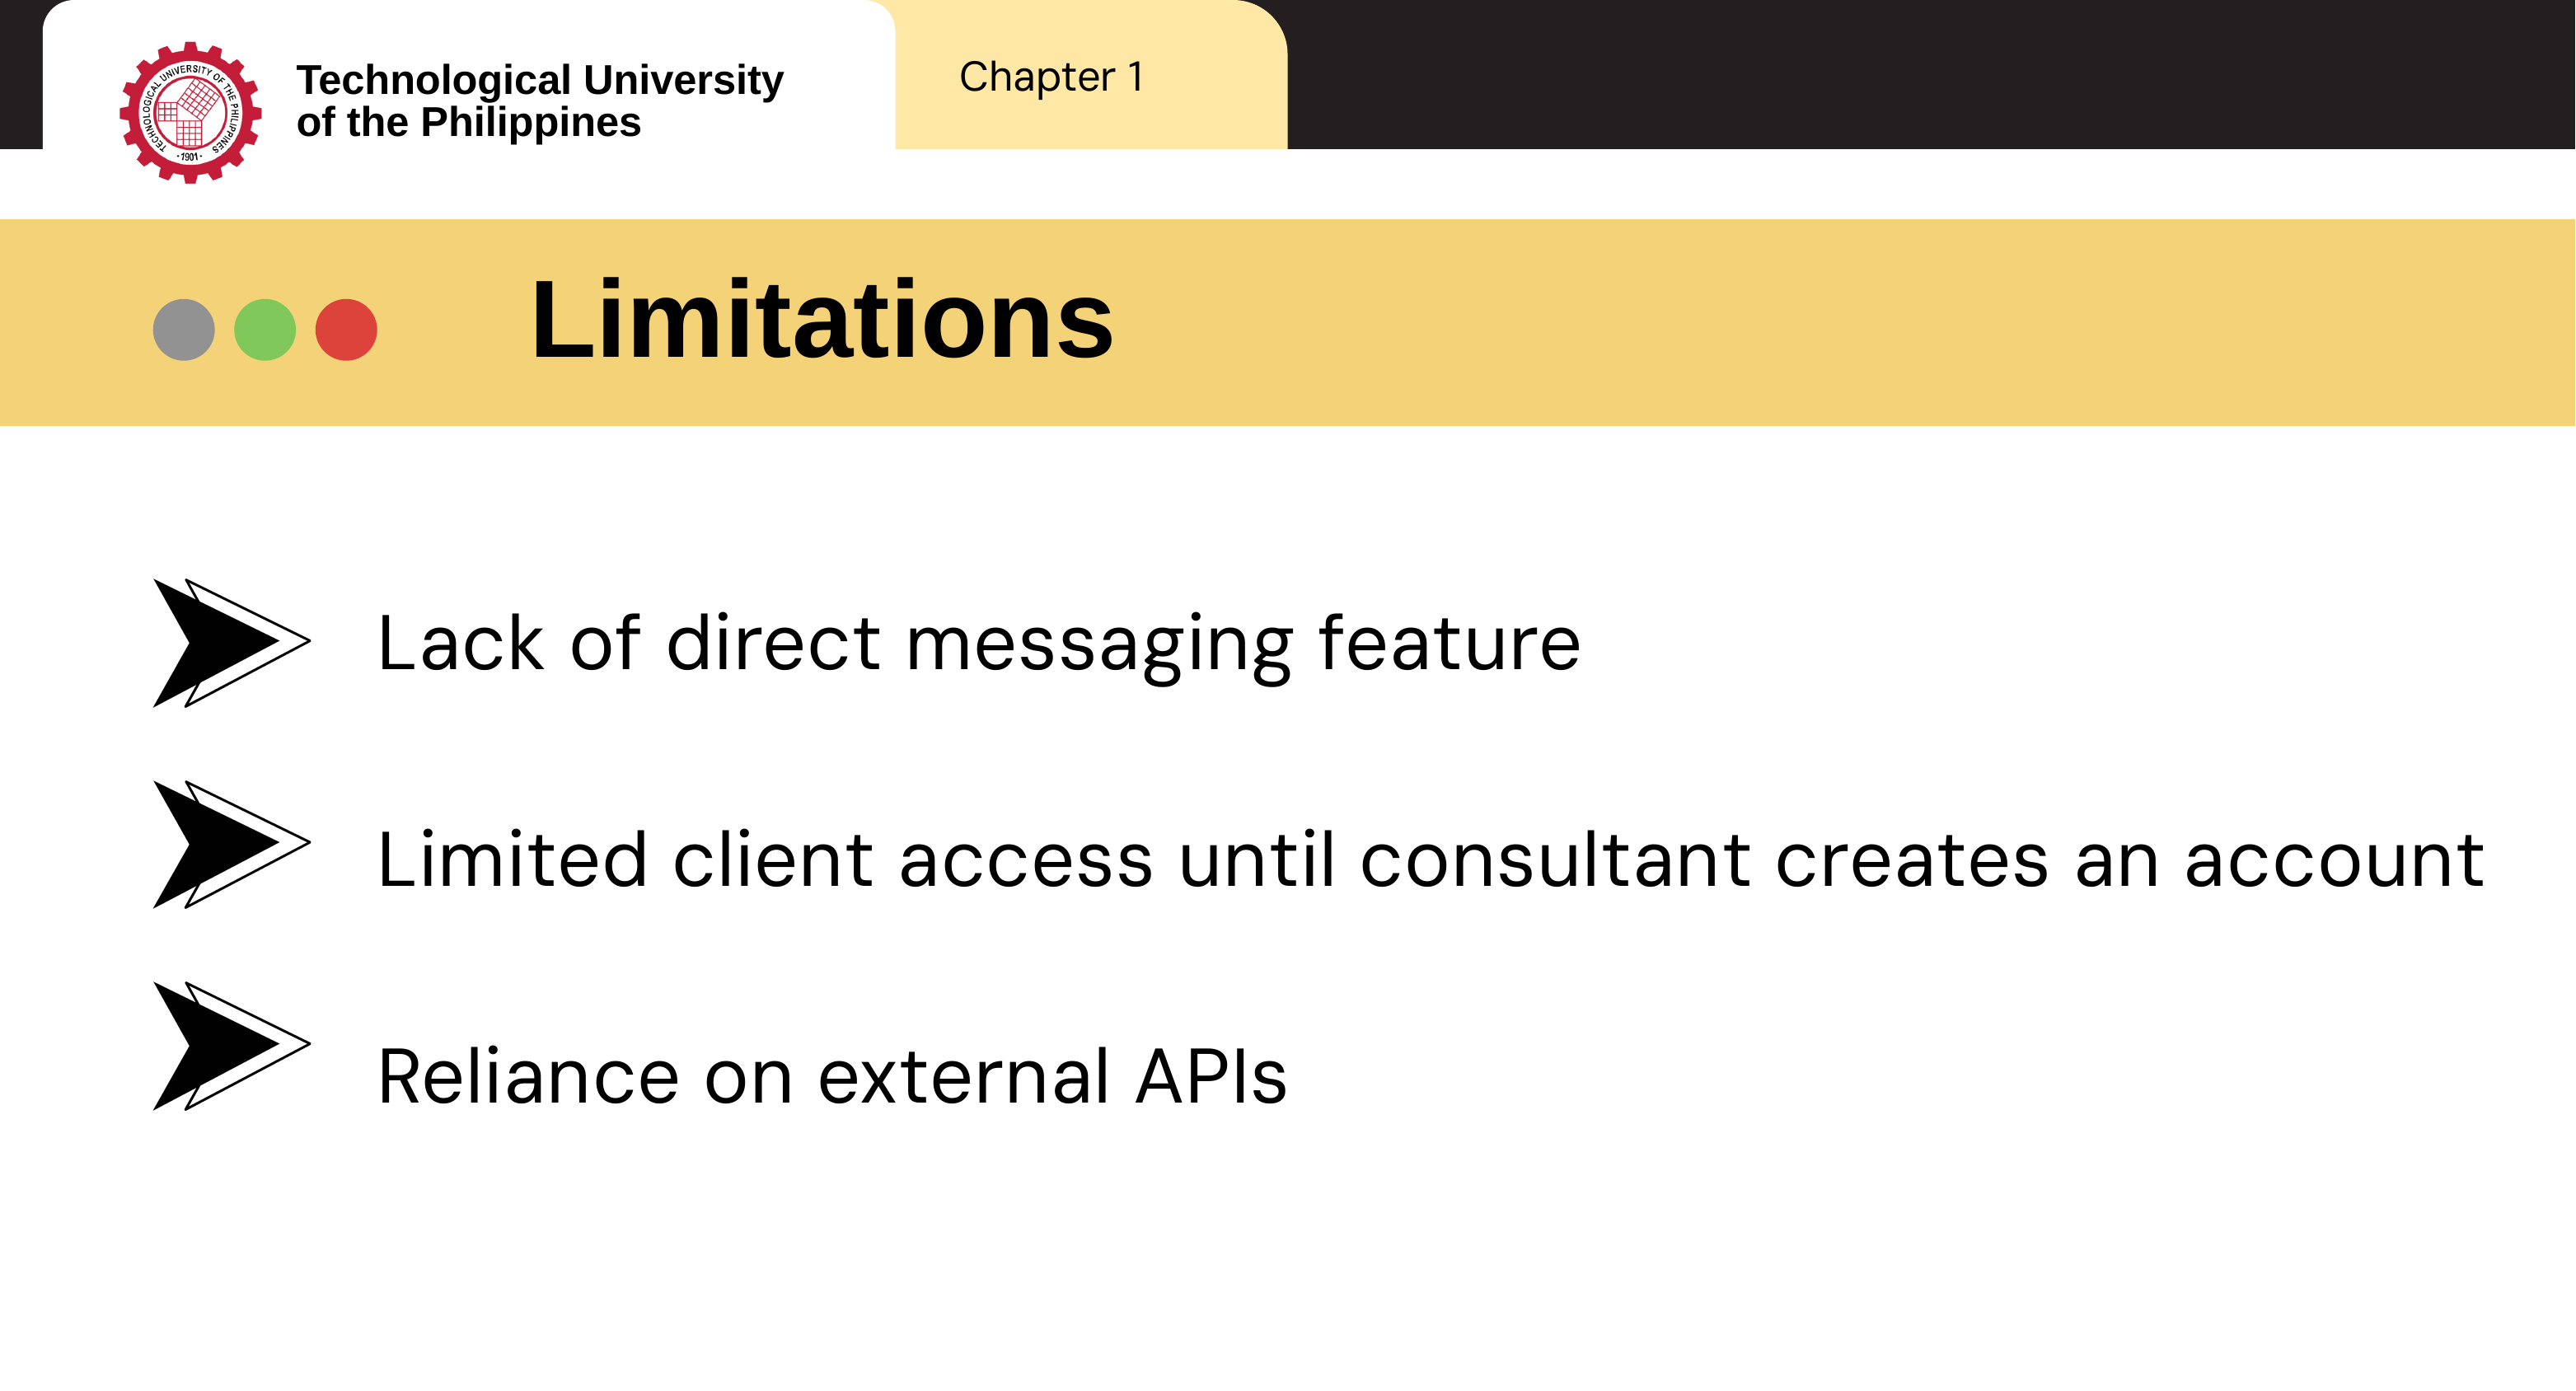

Chapter 1
Technological University of the Philippines

Limitations

Lack of direct messaging feature

Limited client access until consultant creates an account

Reliance on external APIs